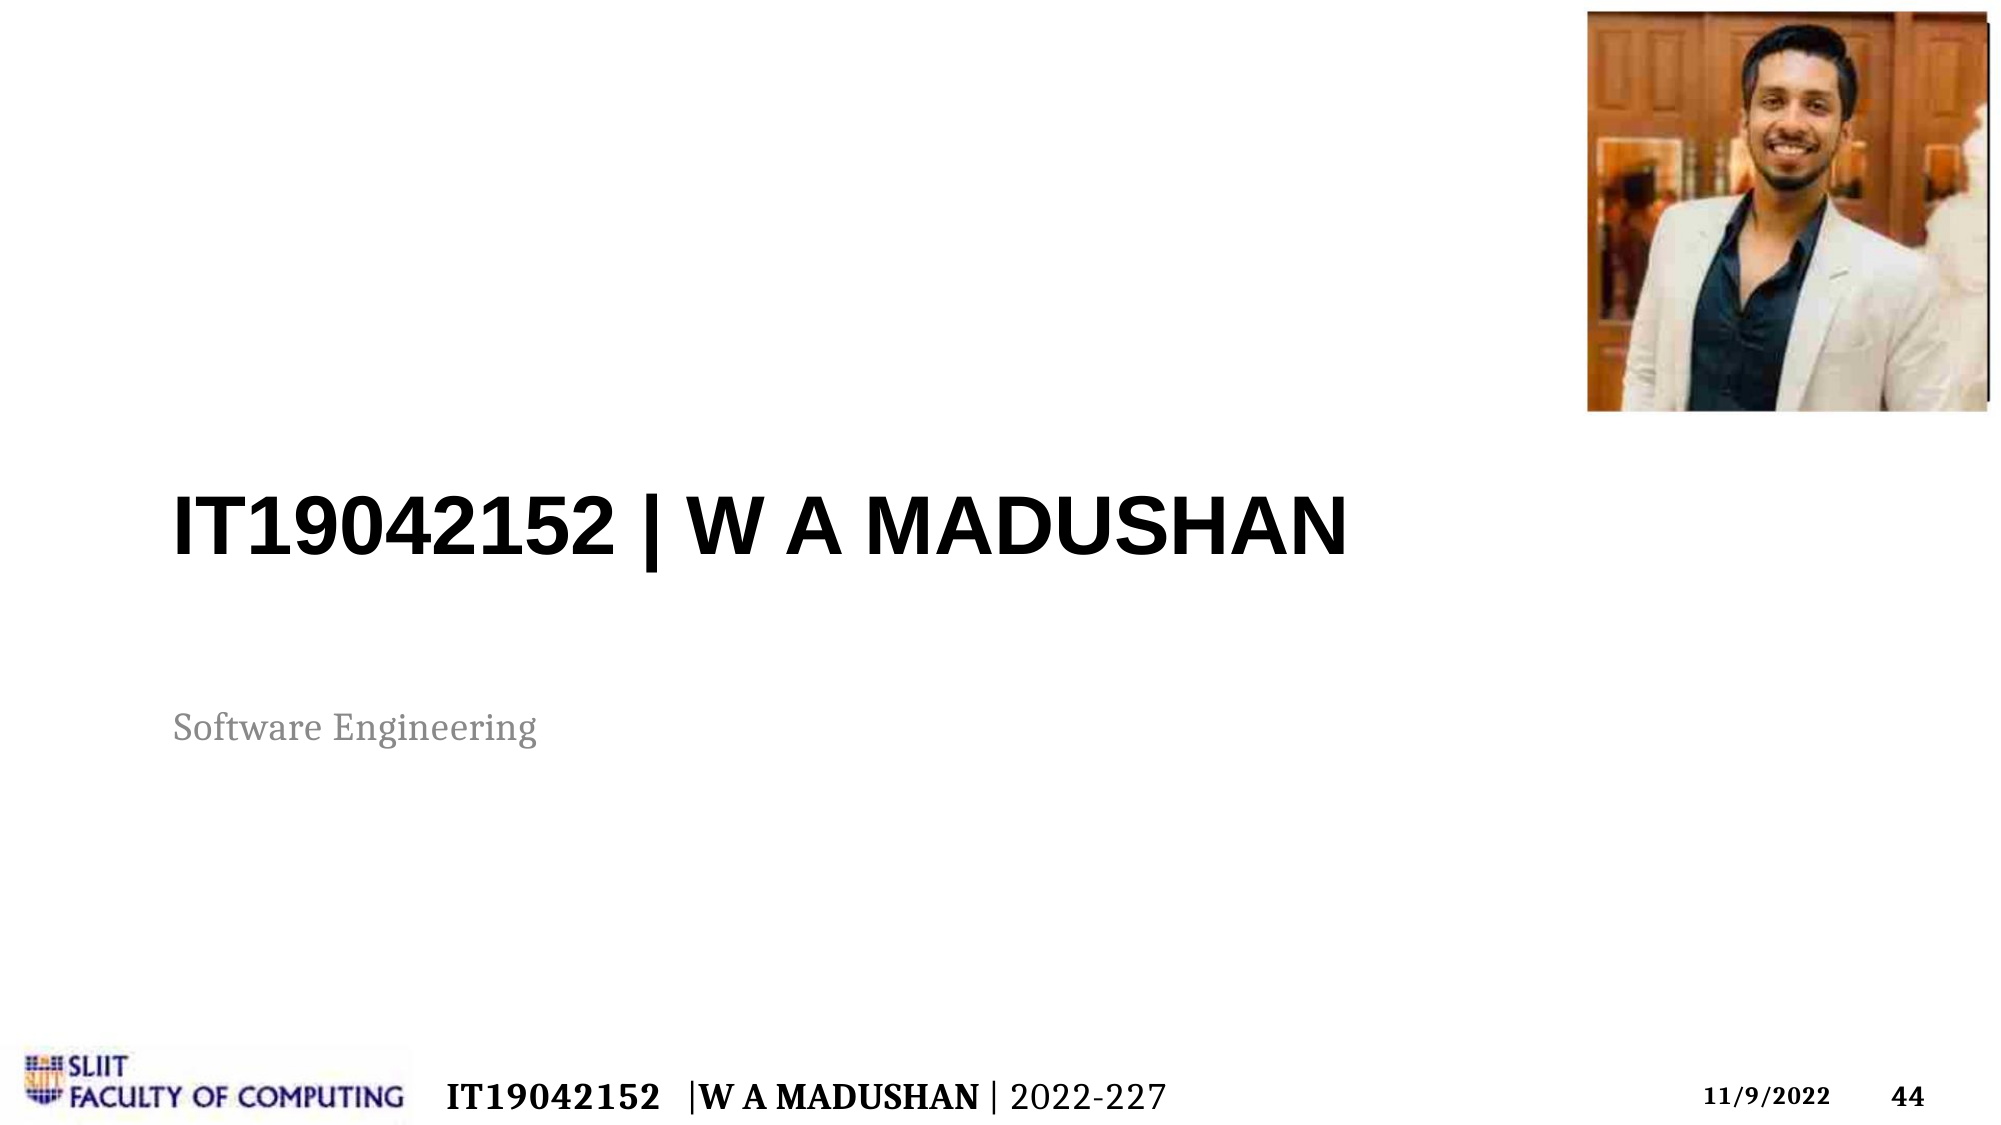

IT19042152 | W A MADUSHAN
Software Engineering
IT19042152 |W A MADUSHAN | 2022-227
44
11/9/2022